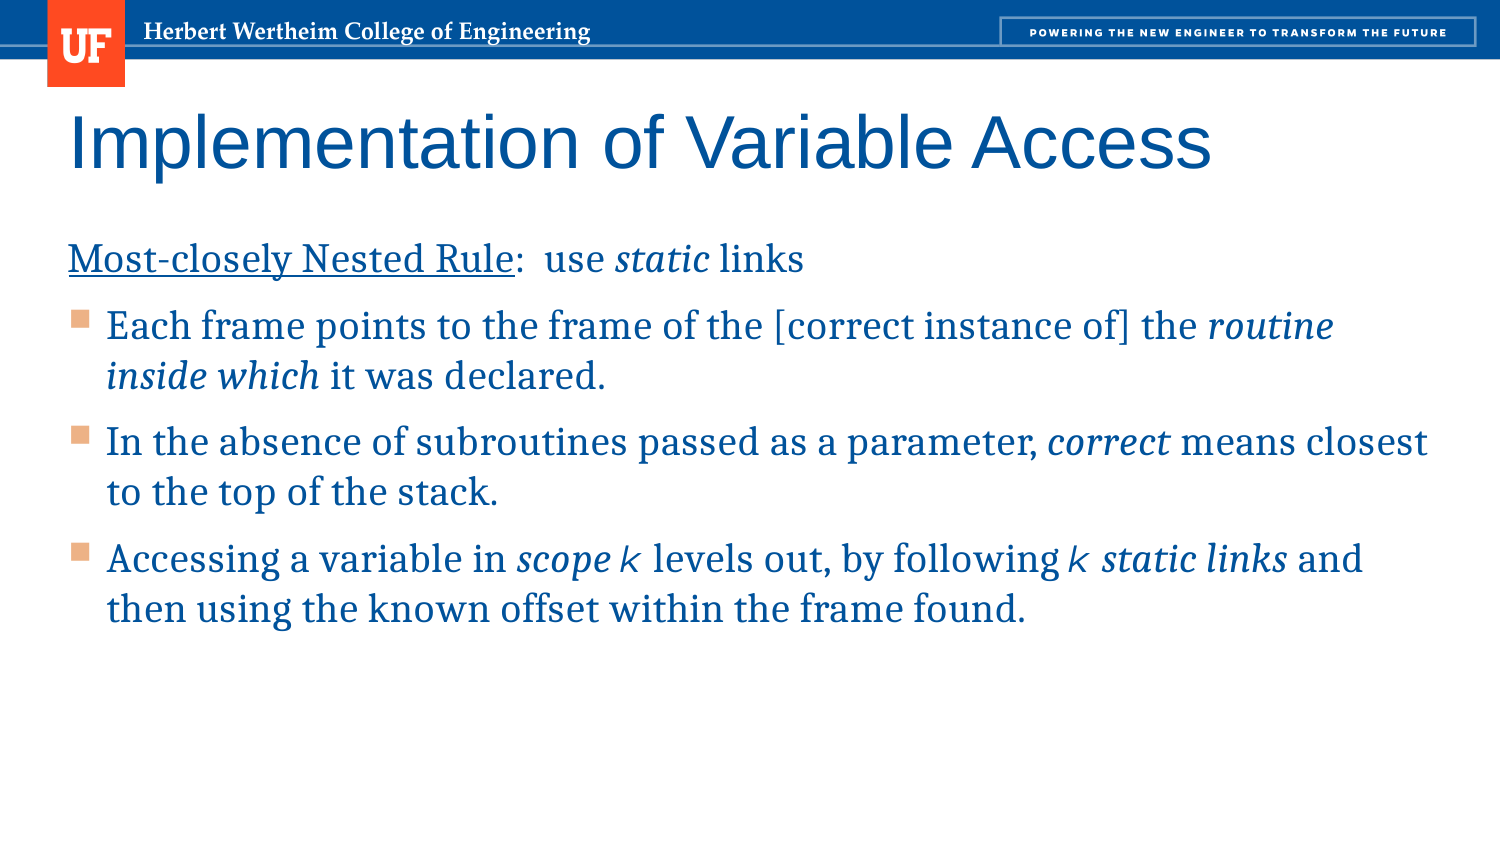

# Implementation of Variable Access
Most-closely Nested Rule:  use static links
Each frame points to the frame of the [correct instance of] the routine inside which it was declared.
In the absence of subroutines passed as a parameter, correct means closest to the top of the stack.
Accessing a variable in scope k levels out, by following k static links and then using the known offset within the frame found.